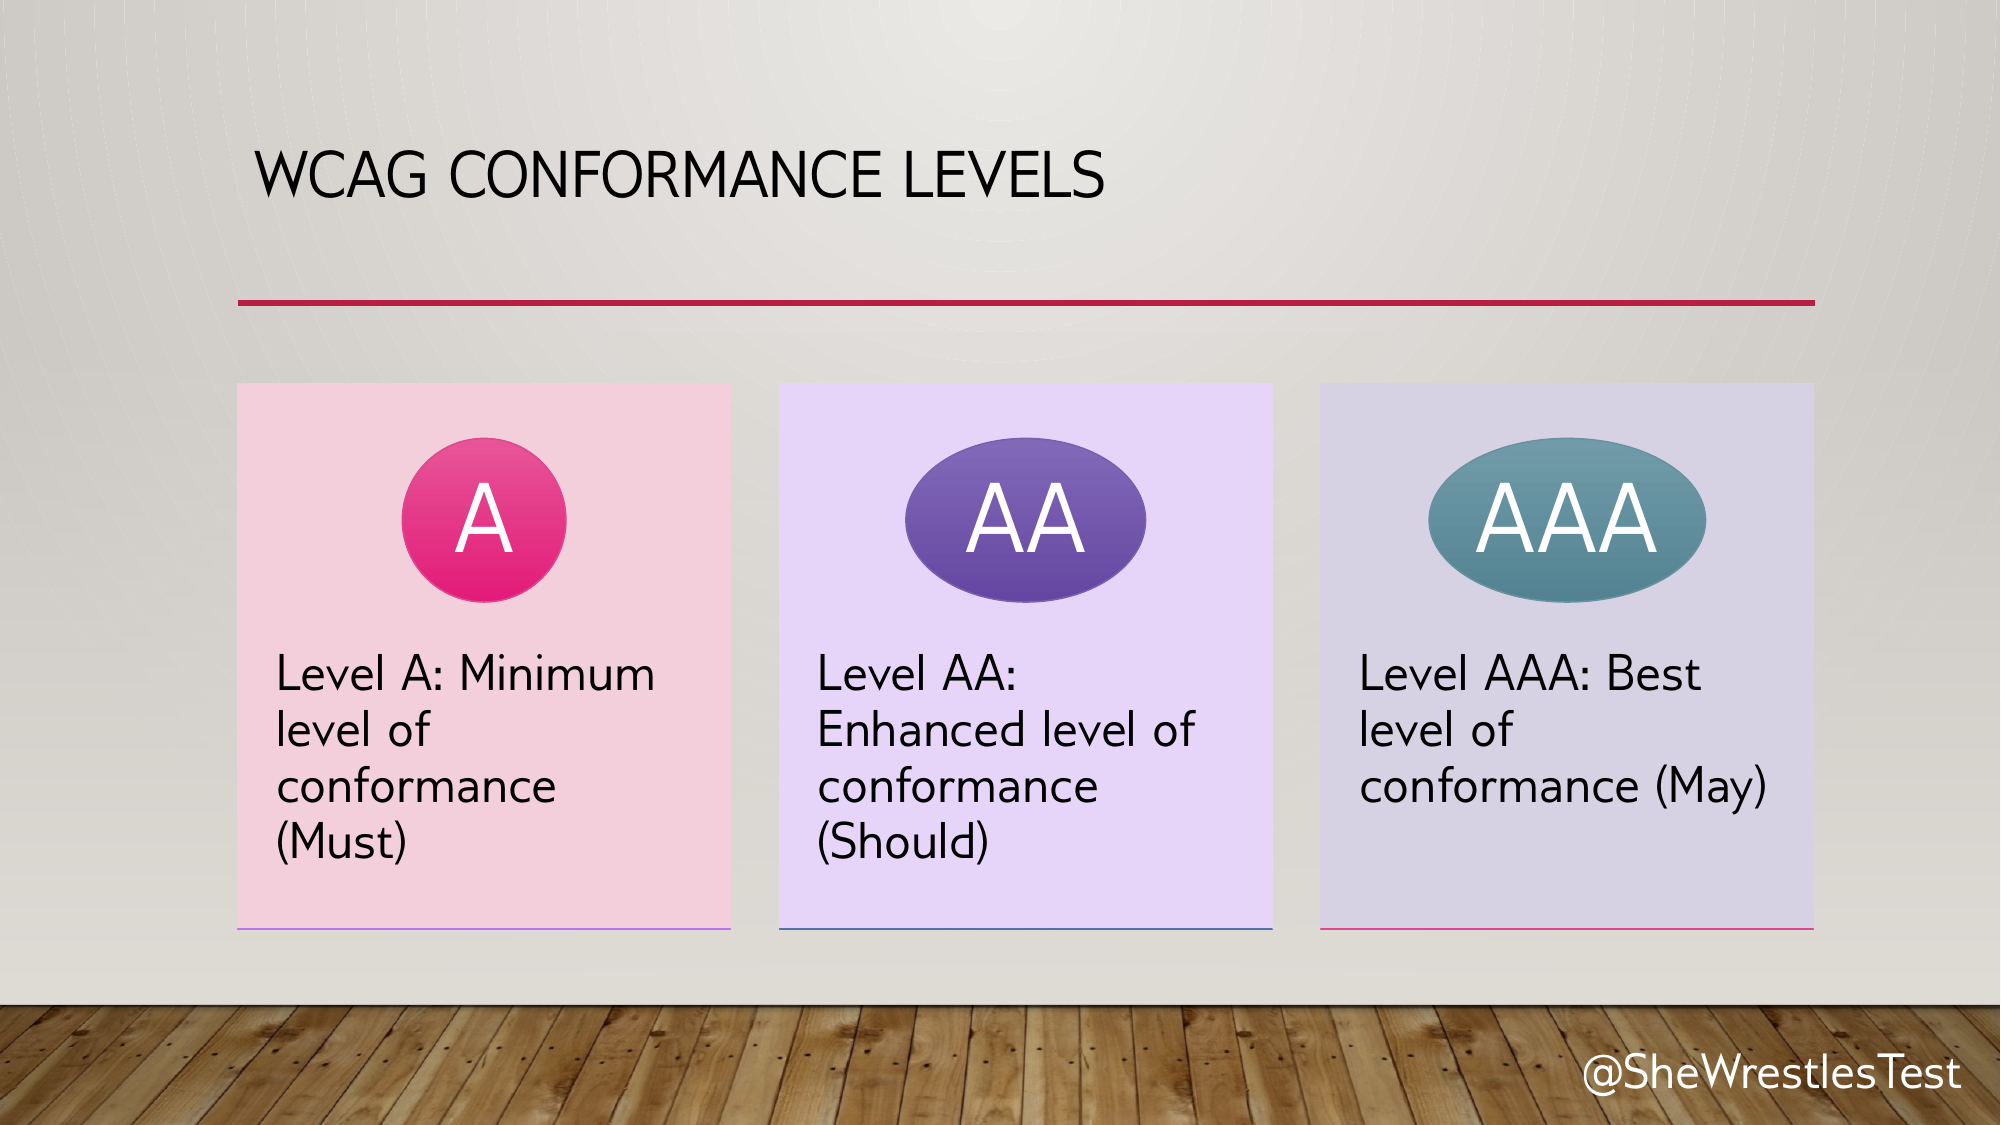

# WCAG Conformance Levels
Level A: Minimum level of conformance (Must)
Level AA: Enhanced level of conformance (Should)
Level AAA: Best level of conformance (May)
A
AA
AAA

@SheWrestlesTest